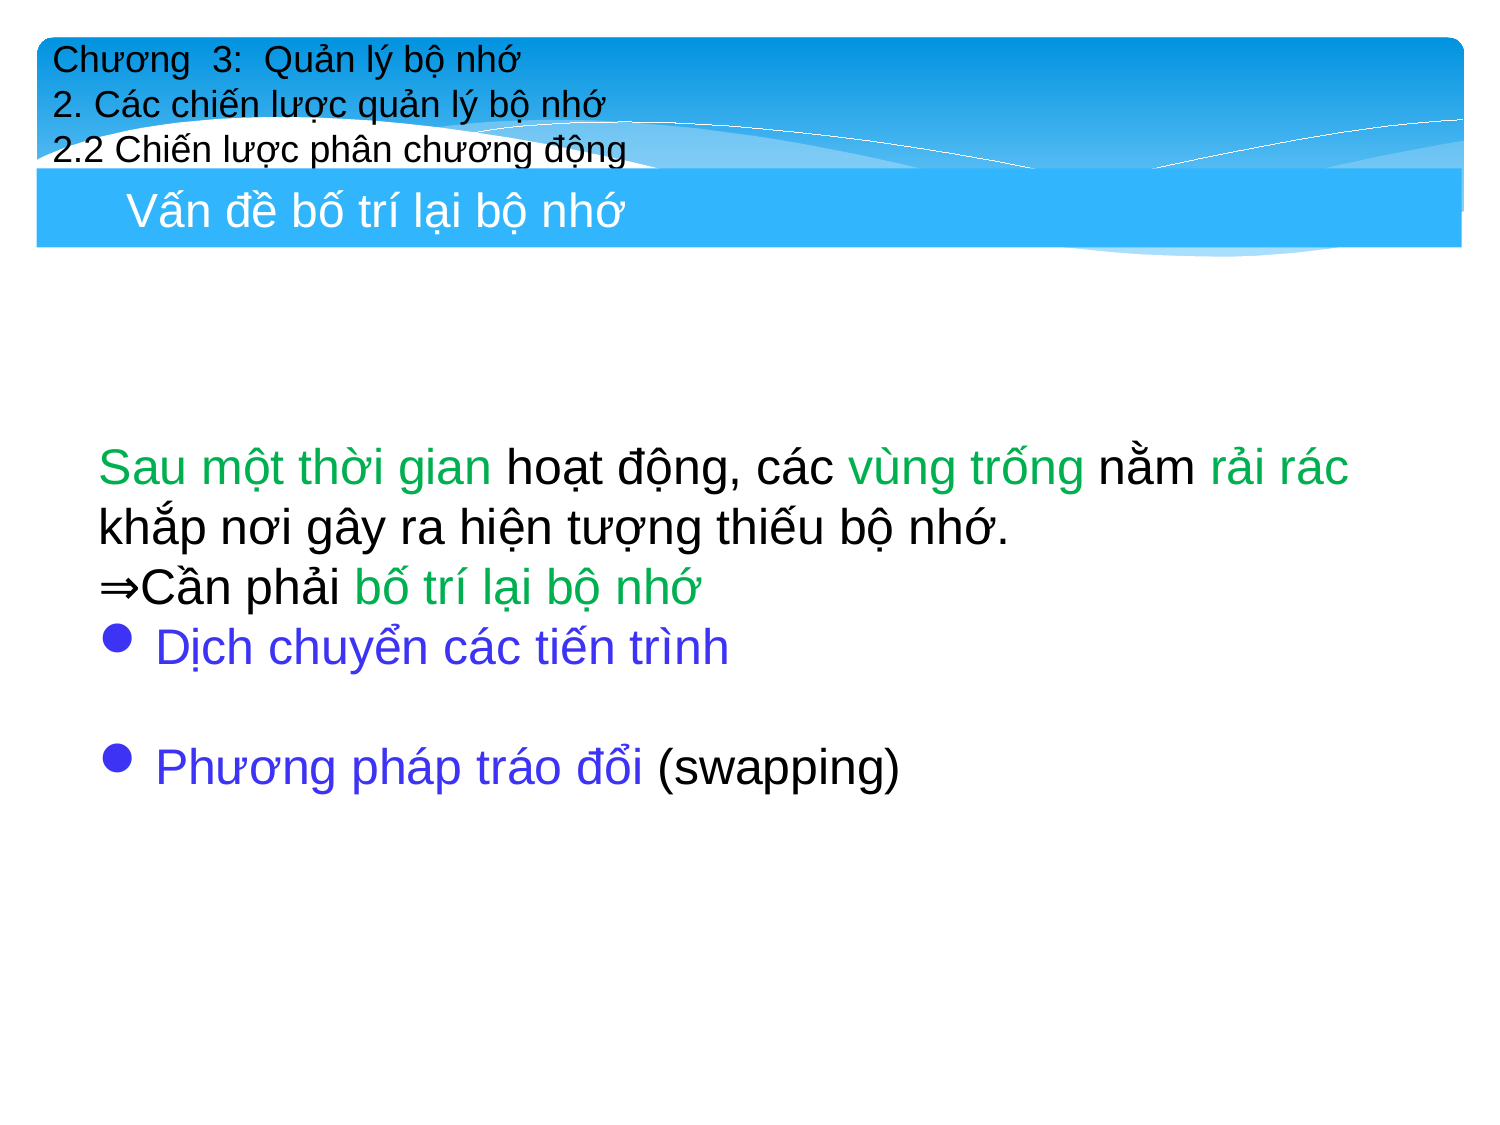

Chương  3:  Quản lý bộ nhớ
2. Các chiến lược quản lý bộ nhớ
2.2 Chiến lược phân chương động
Vấn đề bố trí lại bộ nhớ

Sau một thời gian hoạt động, các vùng trống nằm rải rác khắp nơi gây ra hiện tượng thiếu bộ nhớ.
⇒Cần phải bố trí lại bộ nhớ
Dịch chuyển các tiến trình

Phương pháp tráo đổi (swapping)